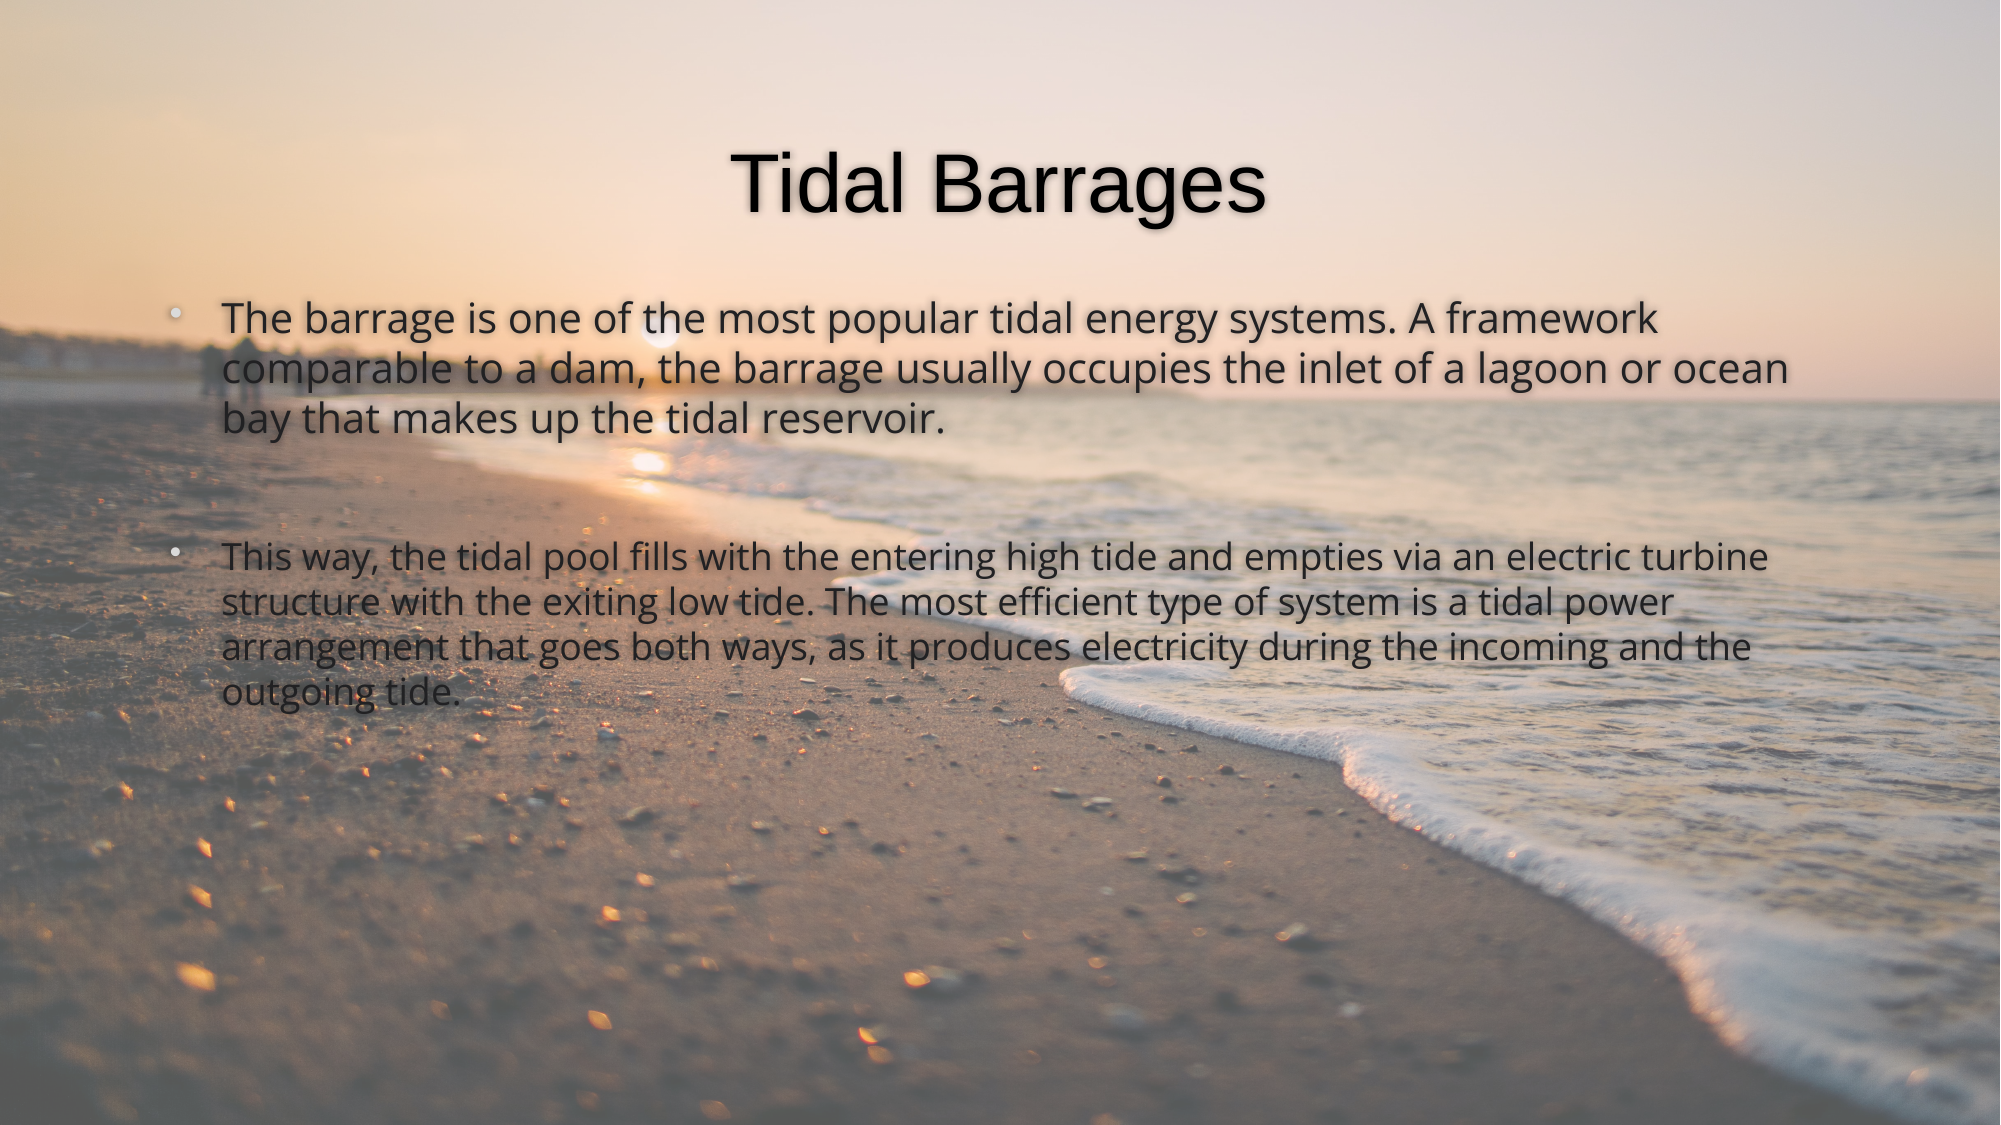

# Tidal Barrages
The barrage is one of the most popular tidal energy systems. A framework comparable to a dam, the barrage usually occupies the inlet of a lagoon or ocean bay that makes up the tidal reservoir.

This way, the tidal pool fills with the entering high tide and empties via an electric turbine structure with the exiting low tide. The most efficient type of system is a tidal power arrangement that goes both ways, as it produces electricity during the incoming and the outgoing tide.